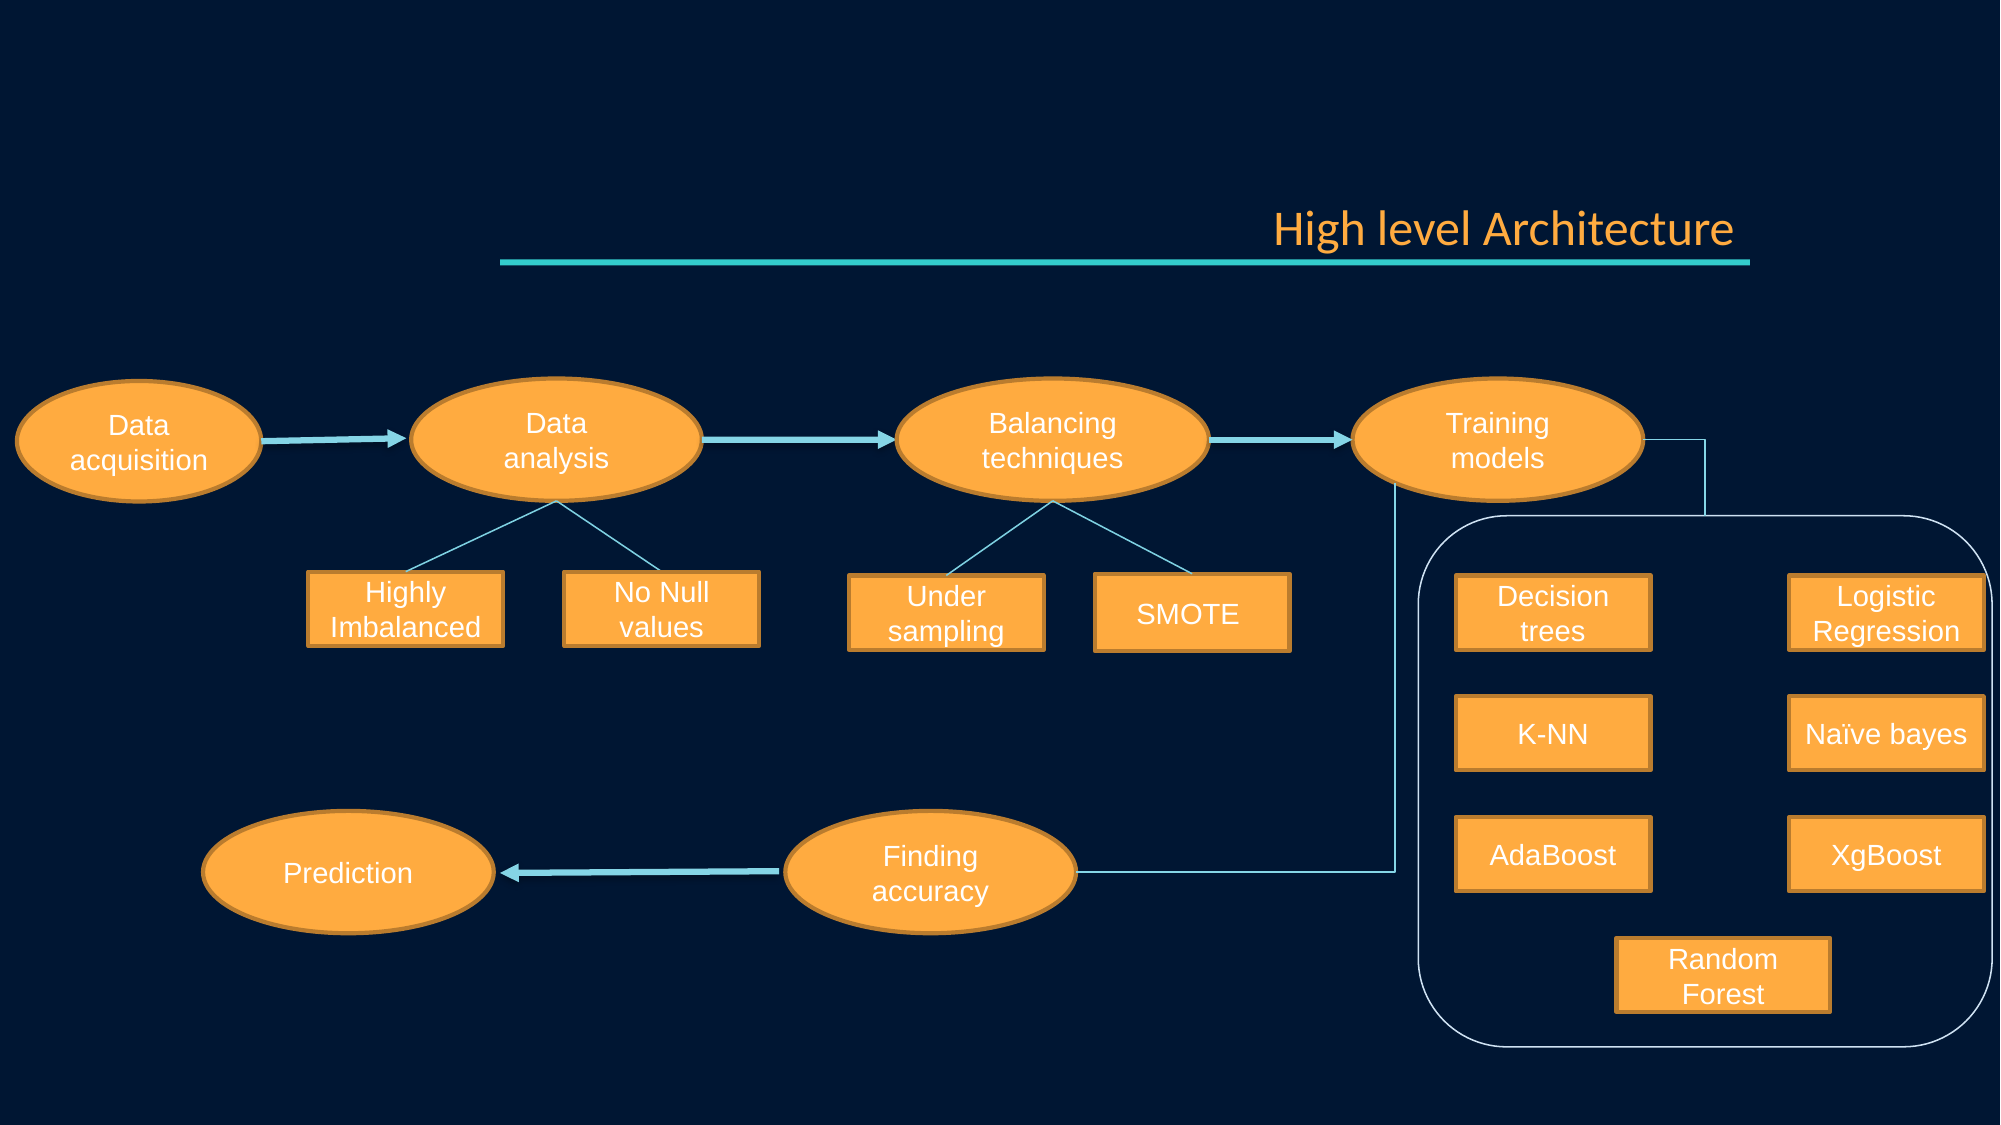

High level Architecture

Data analysis
Balancing techniques
Training models
Data acquisition

Highly
Imbalanced
No Null values
SMOTE
Logistic Regression
Decision trees
Under sampling
K-NN
Naïve bayes
Prediction
Finding accuracy
AdaBoost
XgBoost
Random Forest